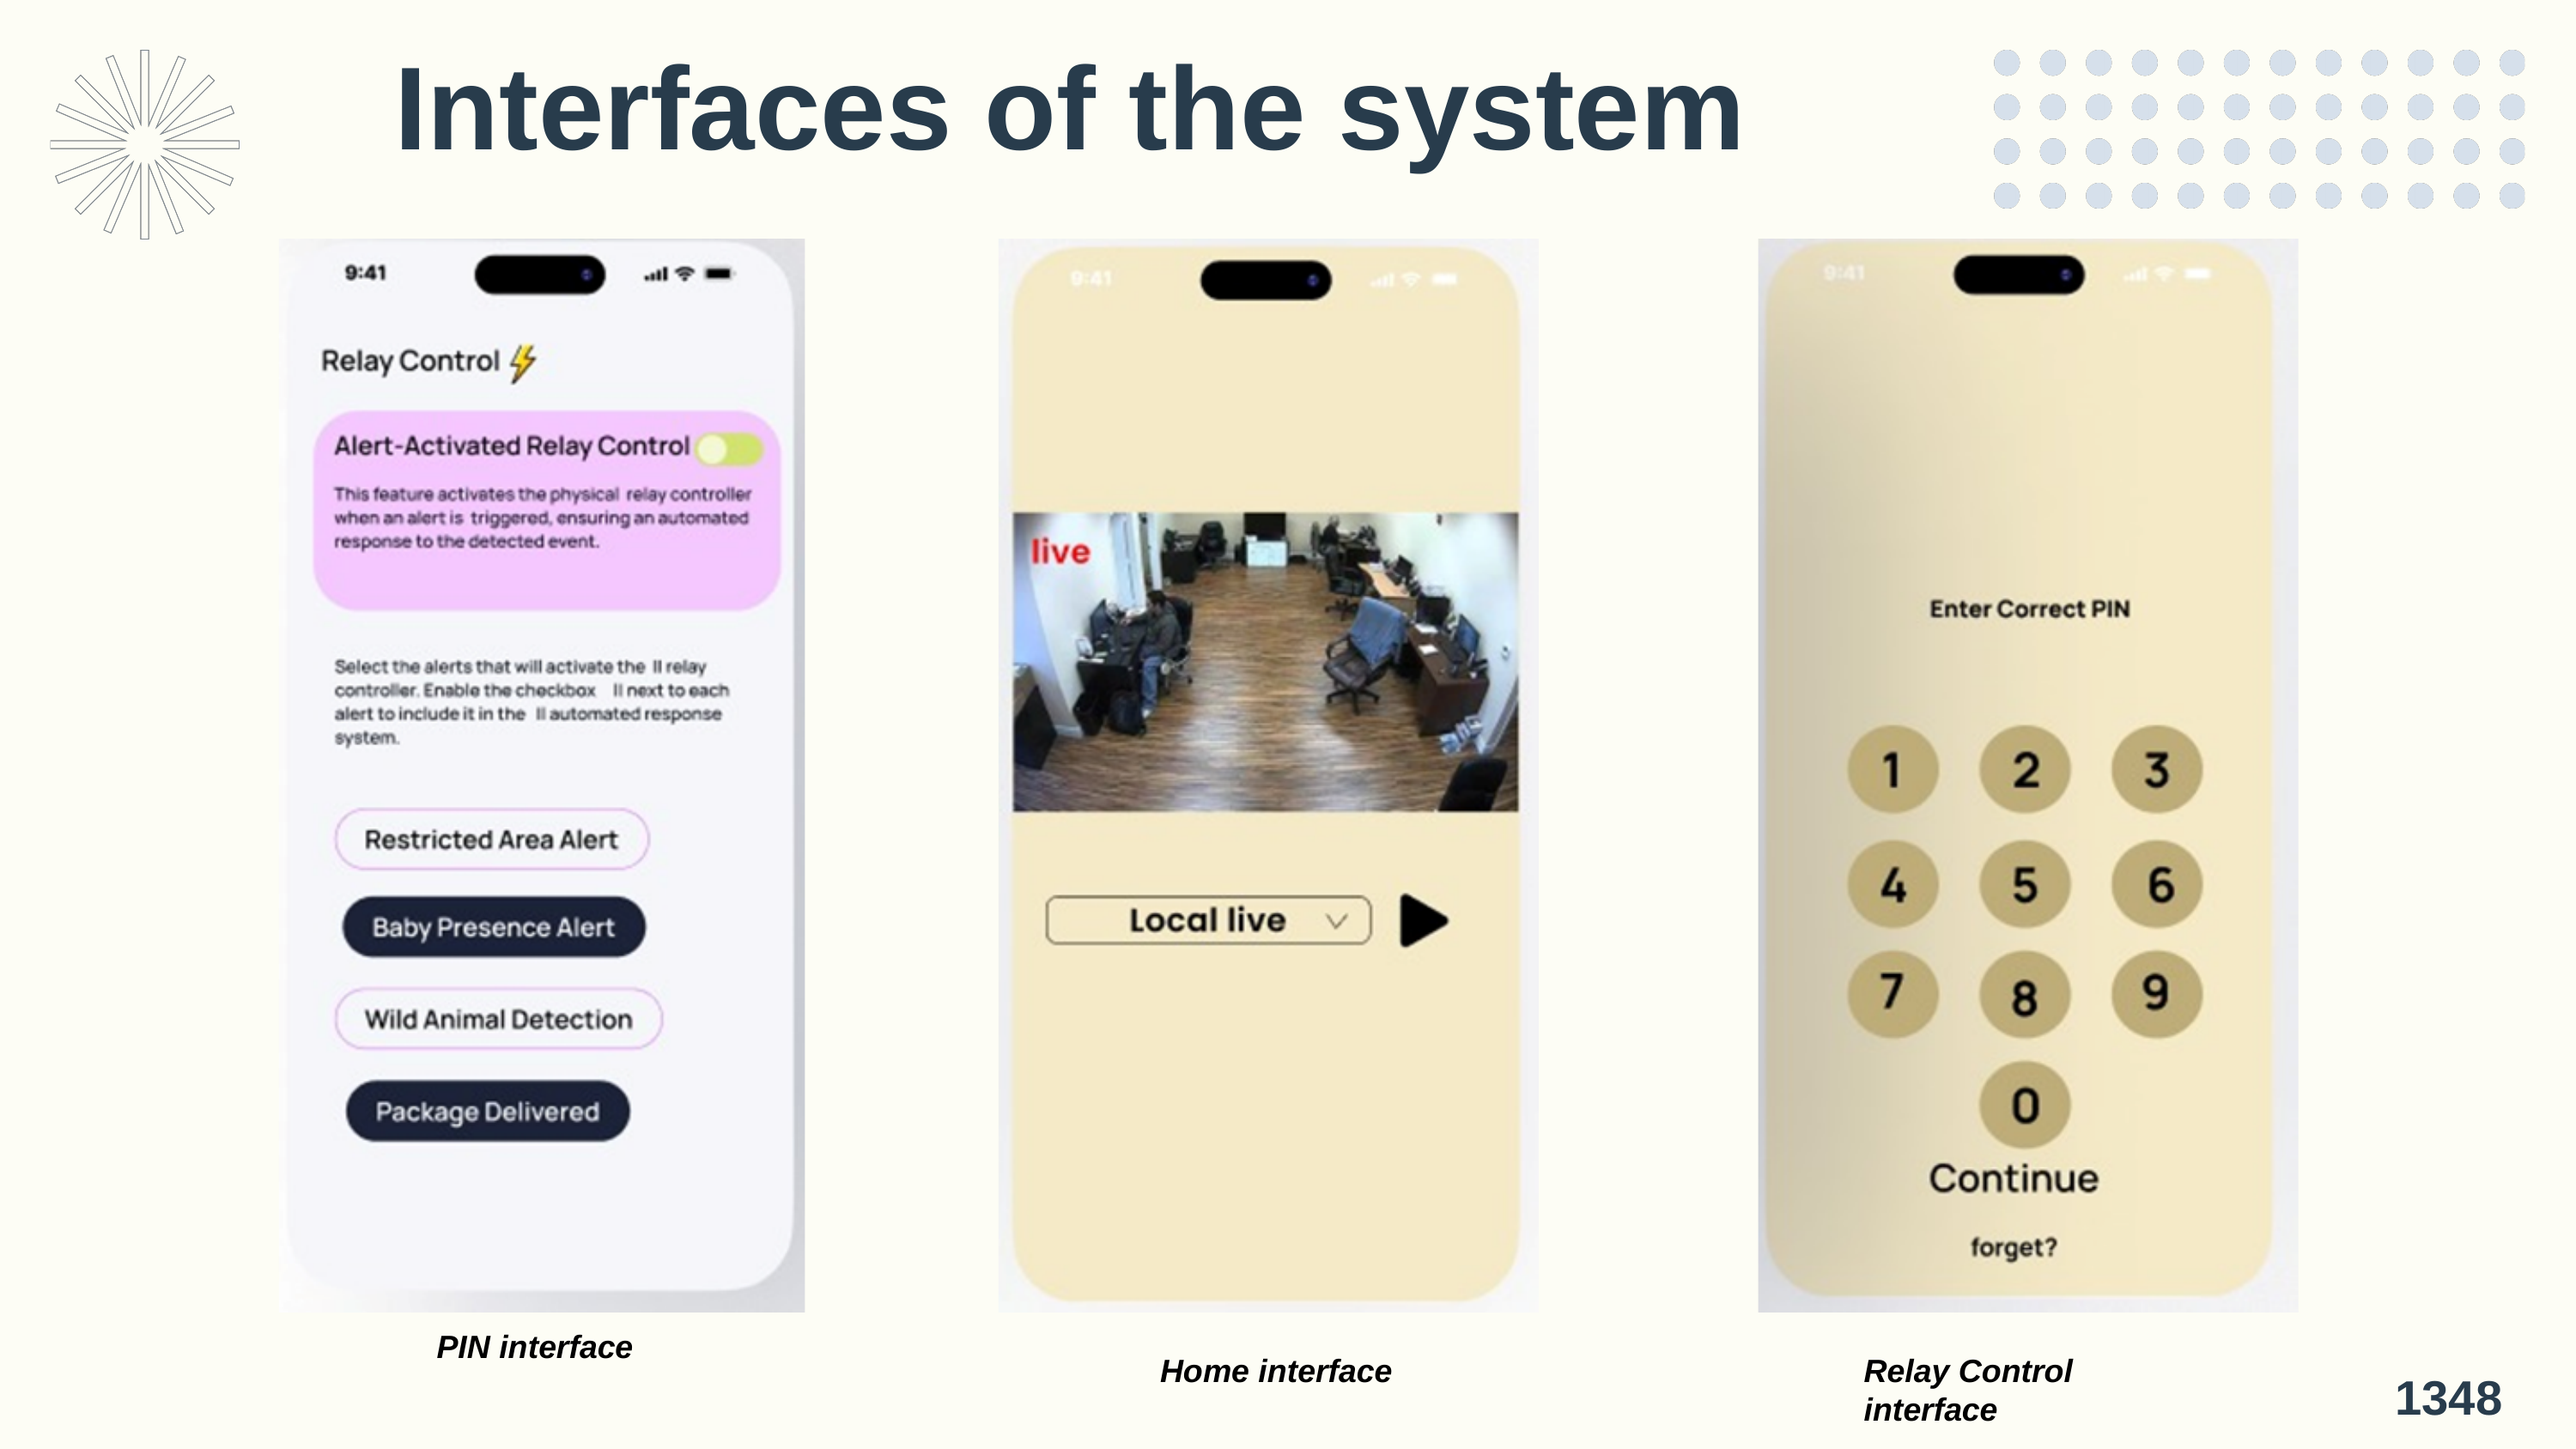

Interfaces of the system

PIN interface
Relay Control interface
Home interface
1348